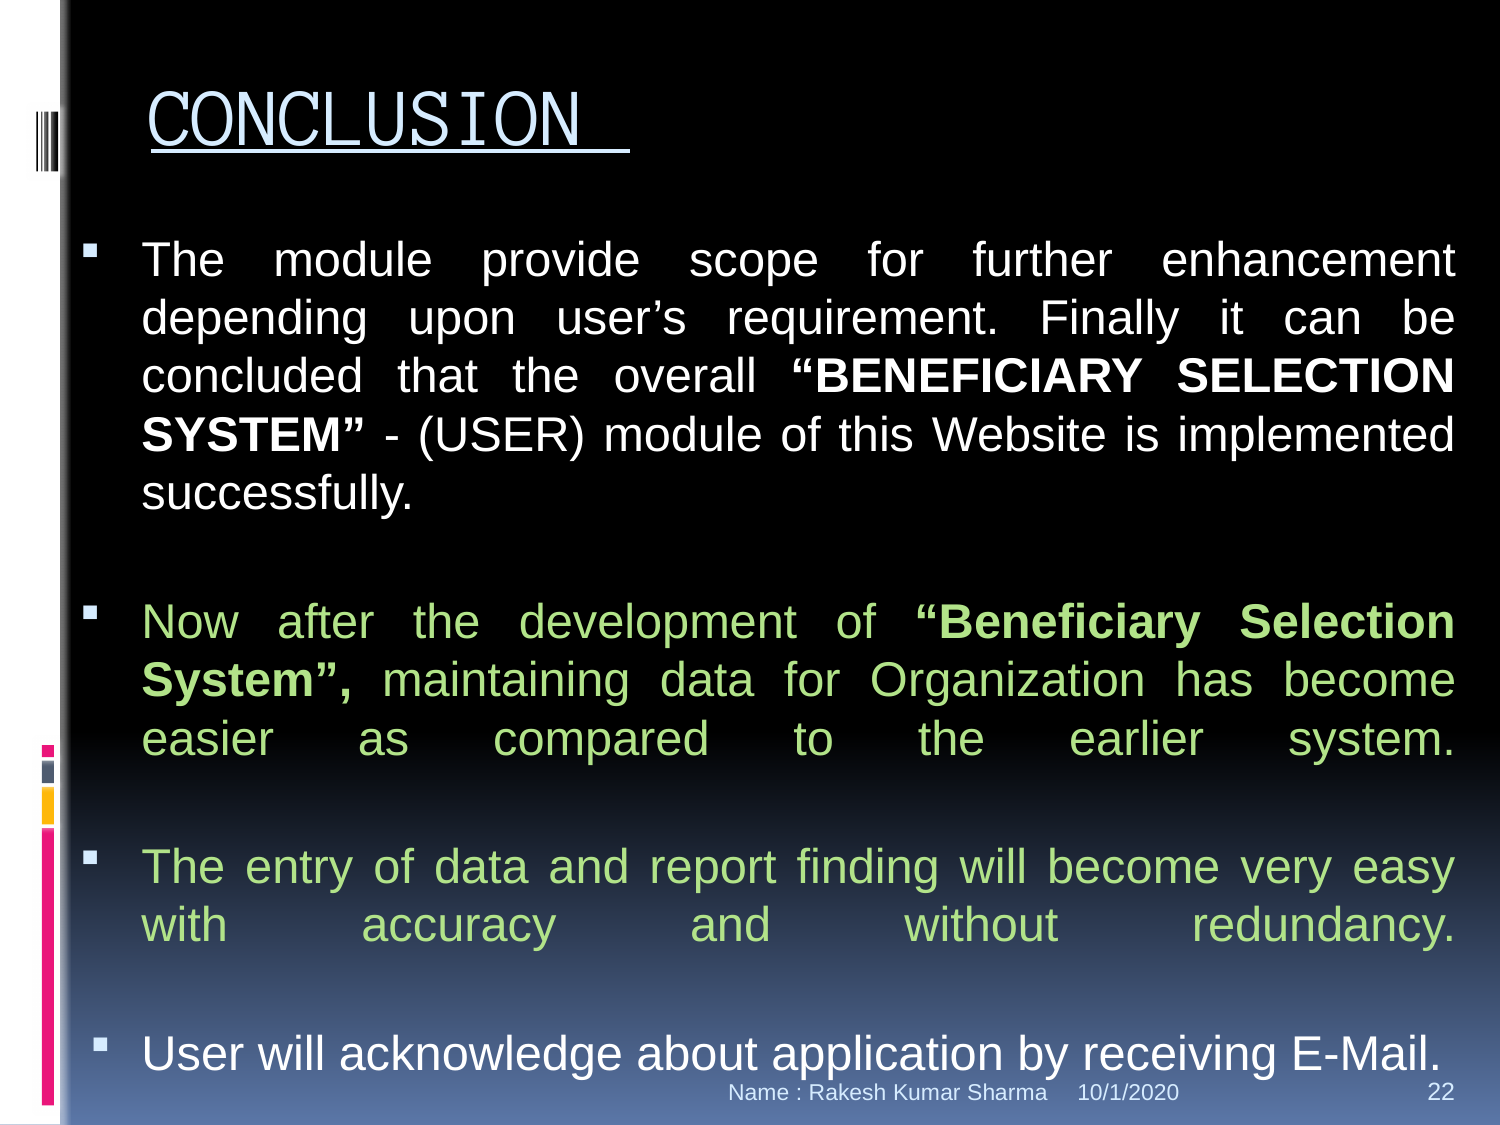

# CONCLUSION
The module provide scope for further enhancement depending upon user’s requirement. Finally it can be concluded that the overall “BENEFICIARY SELECTION SYSTEM” - (USER) module of this Website is implemented successfully.
Now after the development of “Beneficiary Selection System”, maintaining data for Organization has become easier as compared to the earlier system.
The entry of data and report finding will become very easy with accuracy and without redundancy.
User will acknowledge about application by receiving E-Mail.
Name : Rakesh Kumar Sharma
10/1/2020
22